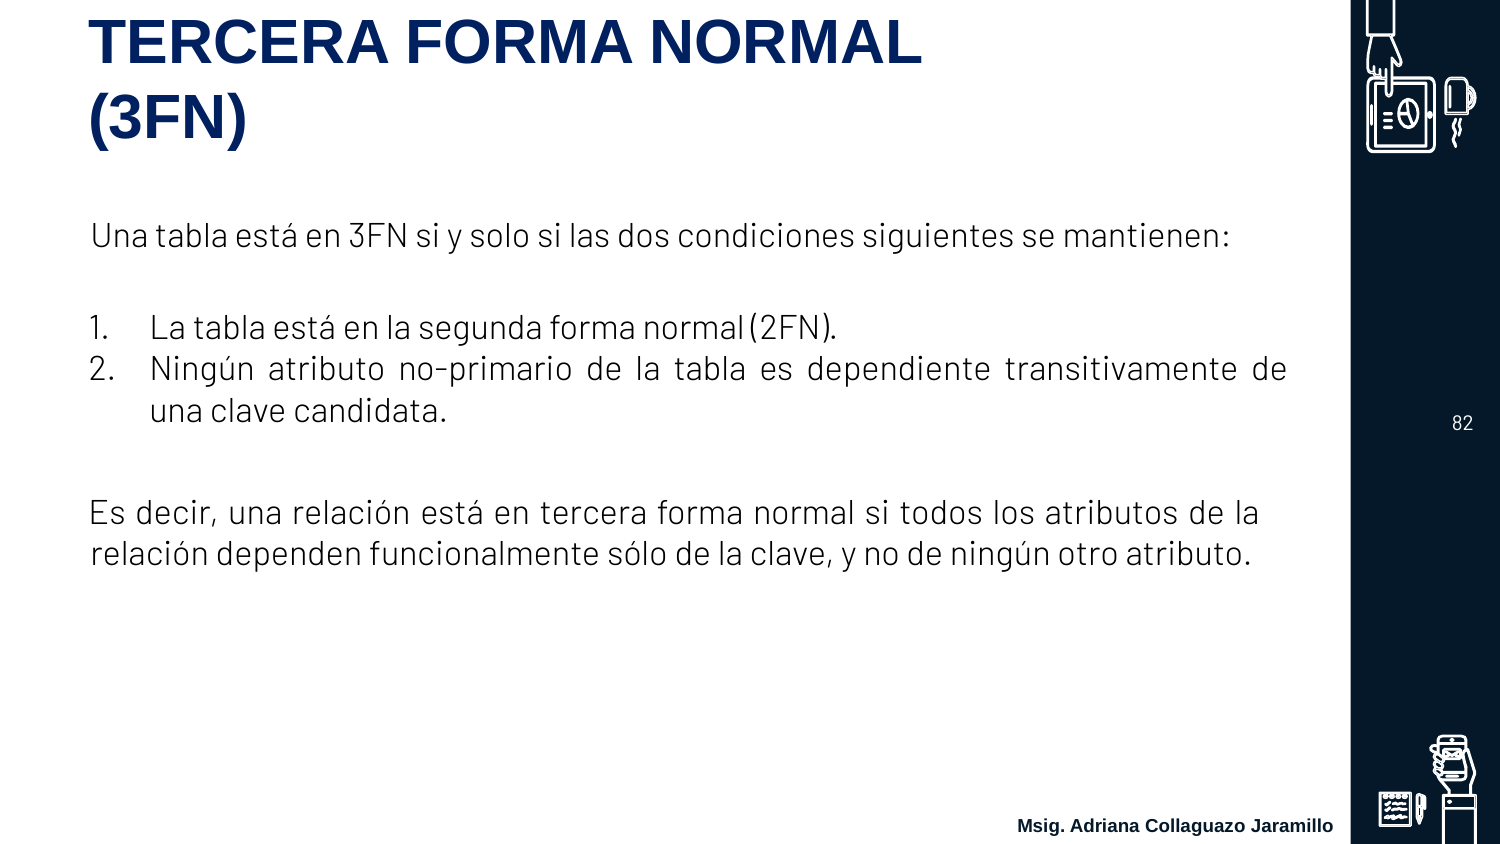

TERCERA FORMA NORMAL (3FN)
Una tabla está en 3FN si y solo si las dos condiciones siguientes se mantienen:

La tabla está en la segunda forma normal (2FN).
Ningún atributo no-primario de la tabla es dependiente transitivamente de una clave candidata.

Es decir, una relación está en tercera forma normal si todos los atributos de la relación dependen funcionalmente sólo de la clave, y no de ningún otro atributo.
82